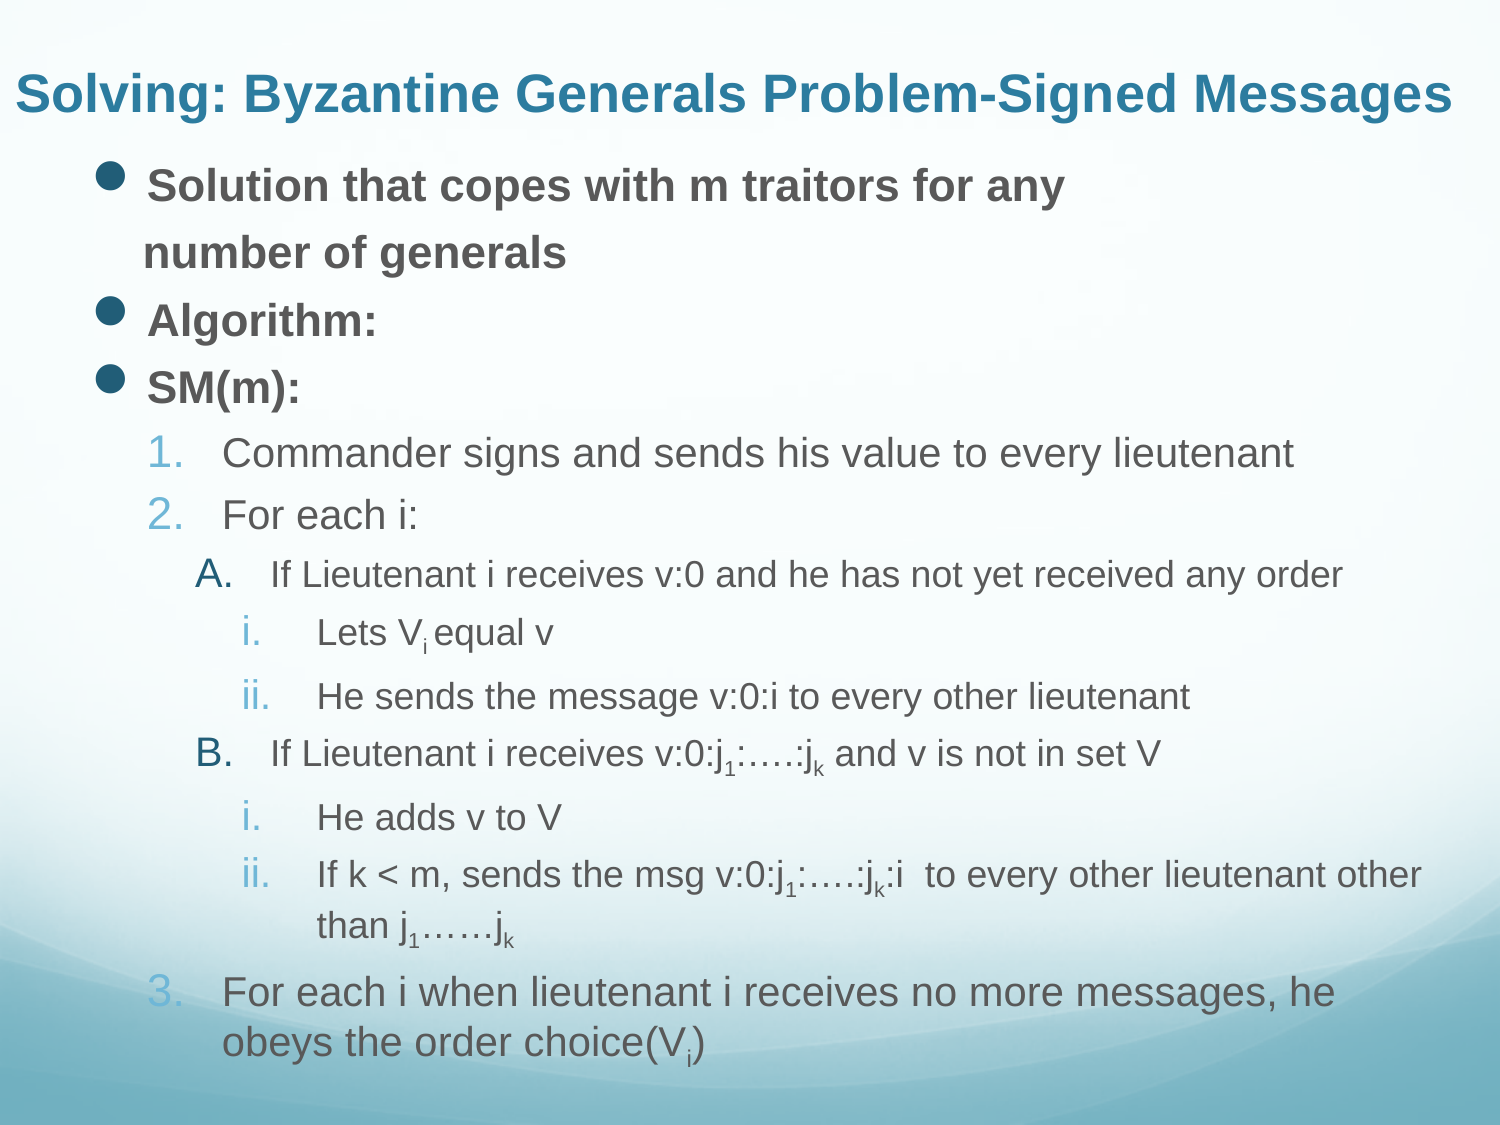

# Solving: Byzantine Generals Problem-Signed Messages
Solution that copes with m traitors for any
    number of generals
Algorithm:
SM(m):
Commander signs and sends his value to every lieutenant
For each i:
If Lieutenant i receives v:0 and he has not yet received any order
Lets Vi equal v
He sends the message v:0:i to every other lieutenant
If Lieutenant i receives v:0:j1:….:jk and v is not in set V
He adds v to V
If k < m, sends the msg v:0:j1:….:jk:i  to every other lieutenant other than j1……jk
For each i when lieutenant i receives no more messages, he obeys the order choice(Vi)